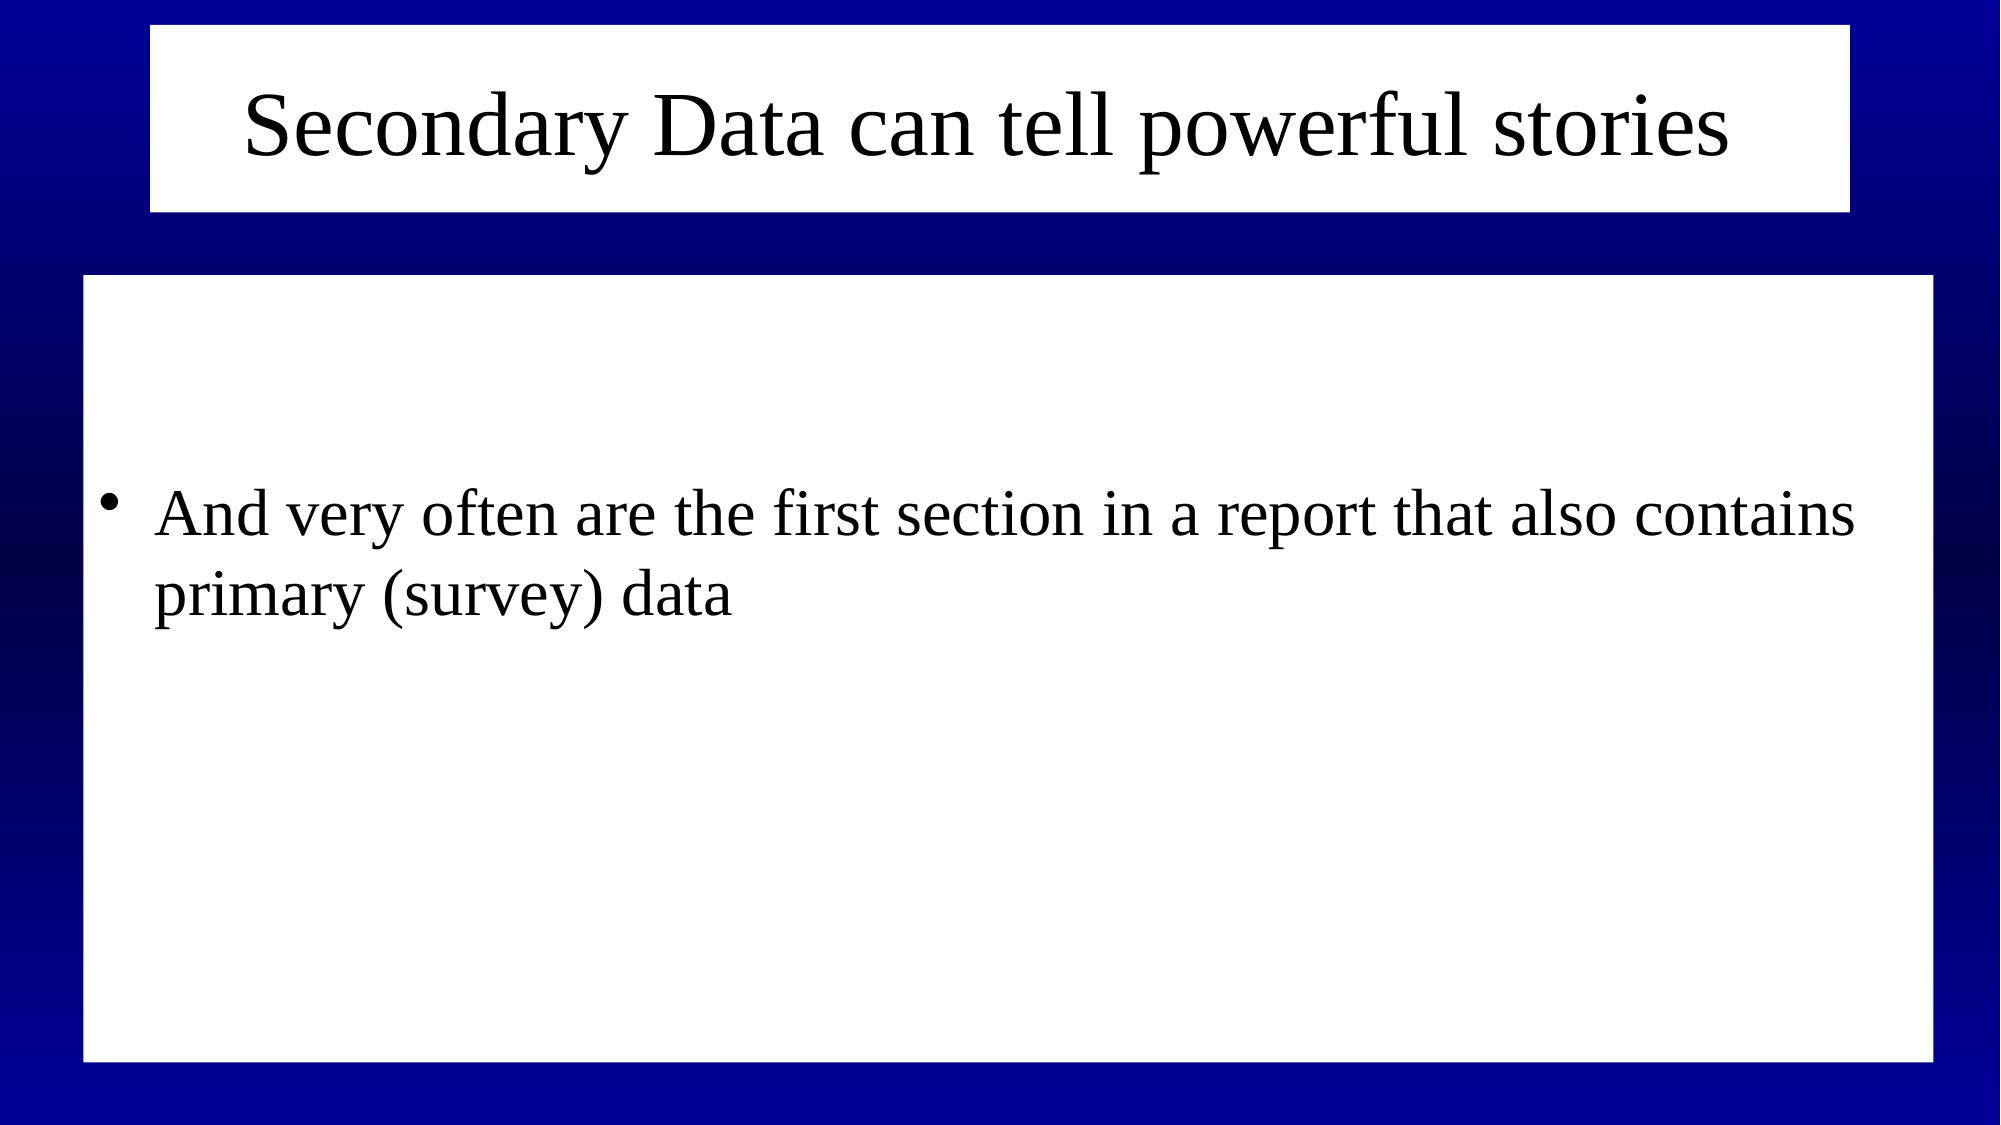

# Secondary Data can tell powerful stories

And very often are the first section in a report that also contains primary (survey) data